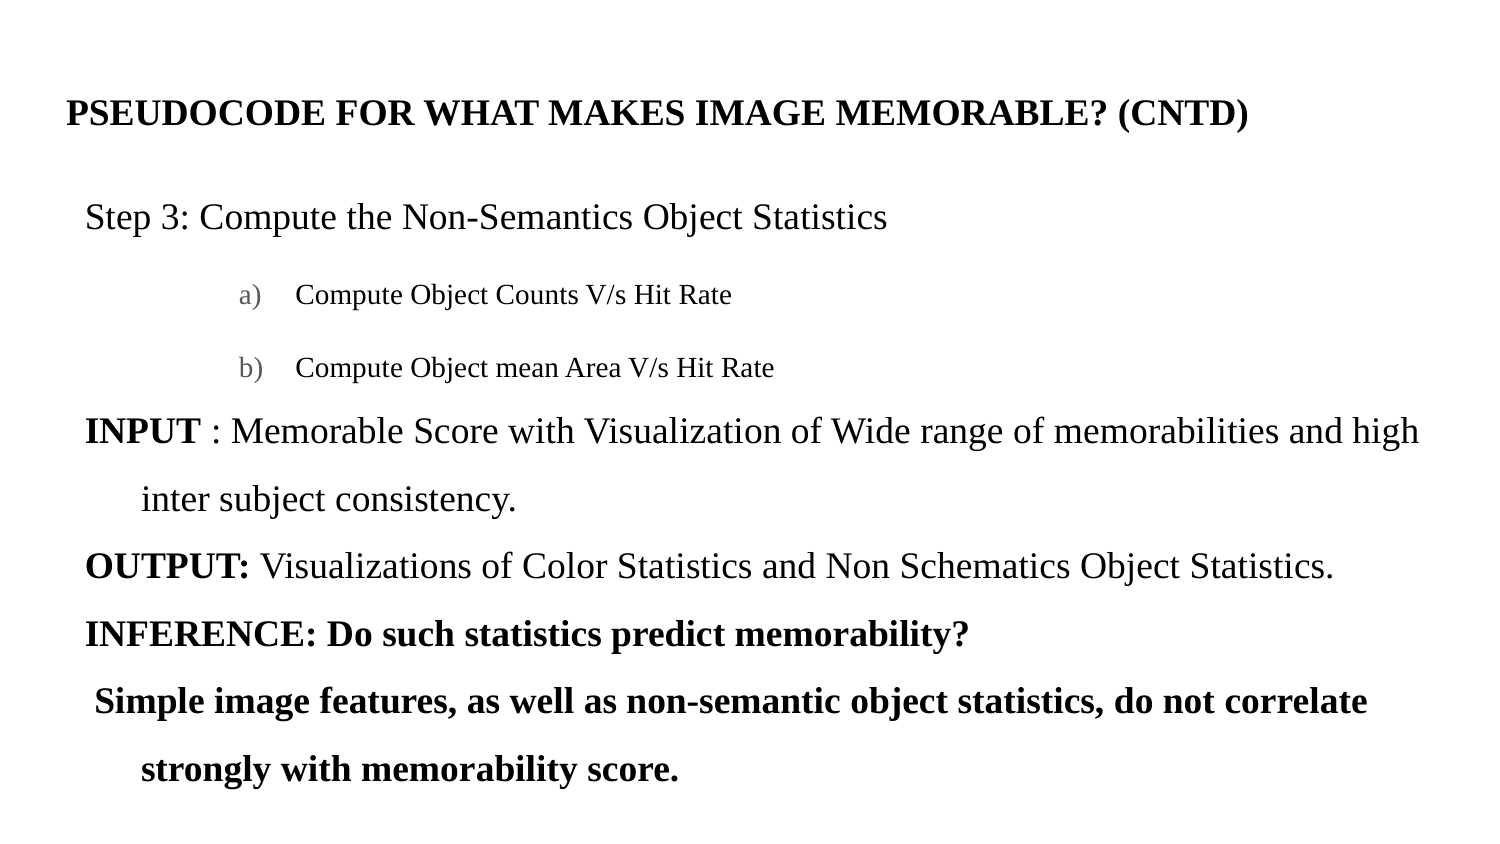

# PSEUDOCODE FOR WHAT MAKES IMAGE MEMORABLE? (CNTD)
Step 3: Compute the Non-Semantics Object Statistics
Compute Object Counts V/s Hit Rate
Compute Object mean Area V/s Hit Rate
INPUT : Memorable Score with Visualization of Wide range of memorabilities and high inter subject consistency.
OUTPUT: Visualizations of Color Statistics and Non Schematics Object Statistics.
INFERENCE: Do such statistics predict memorability?
 Simple image features, as well as non-semantic object statistics, do not correlate strongly with memorability score.